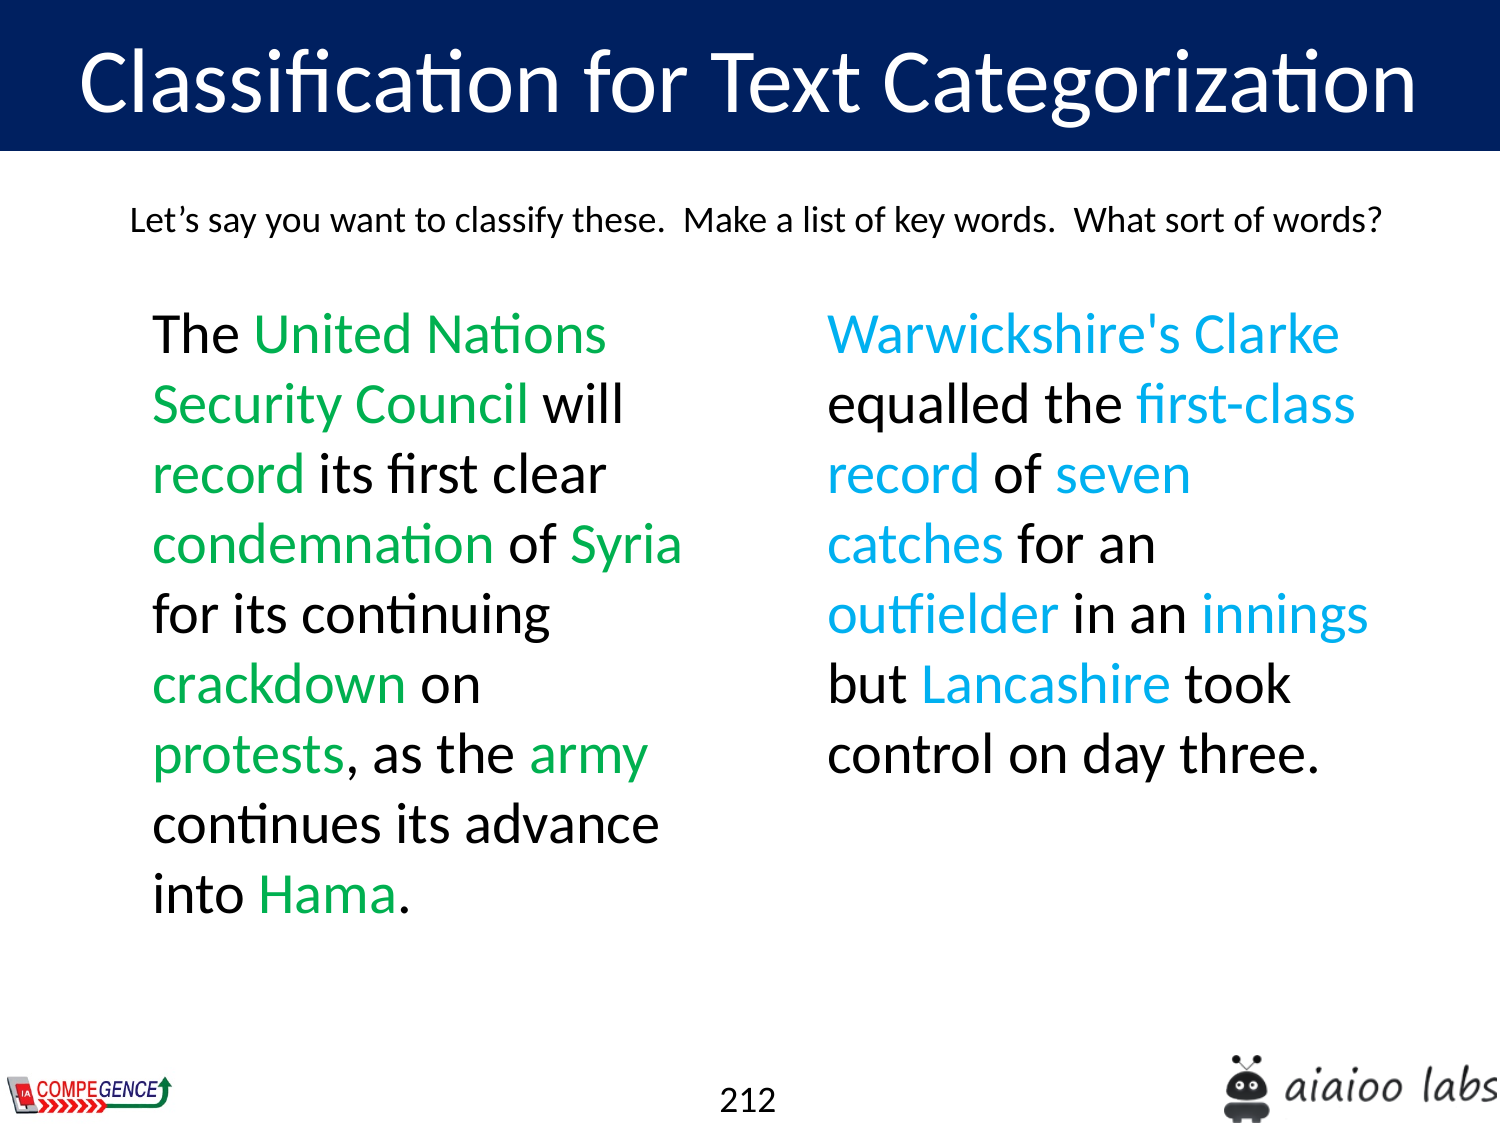

Classification for Text Categorization
Let’s say you want to classify these.  Make a list of key words.  What sort of words?
The United Nations Security Council will record its first clear condemnation of Syria for its continuing crackdown on protests, as the army continues its advance into Hama.
Warwickshire's Clarke equalled the first-class record of seven catches for an outfielder in an innings but Lancashire took control on day three.